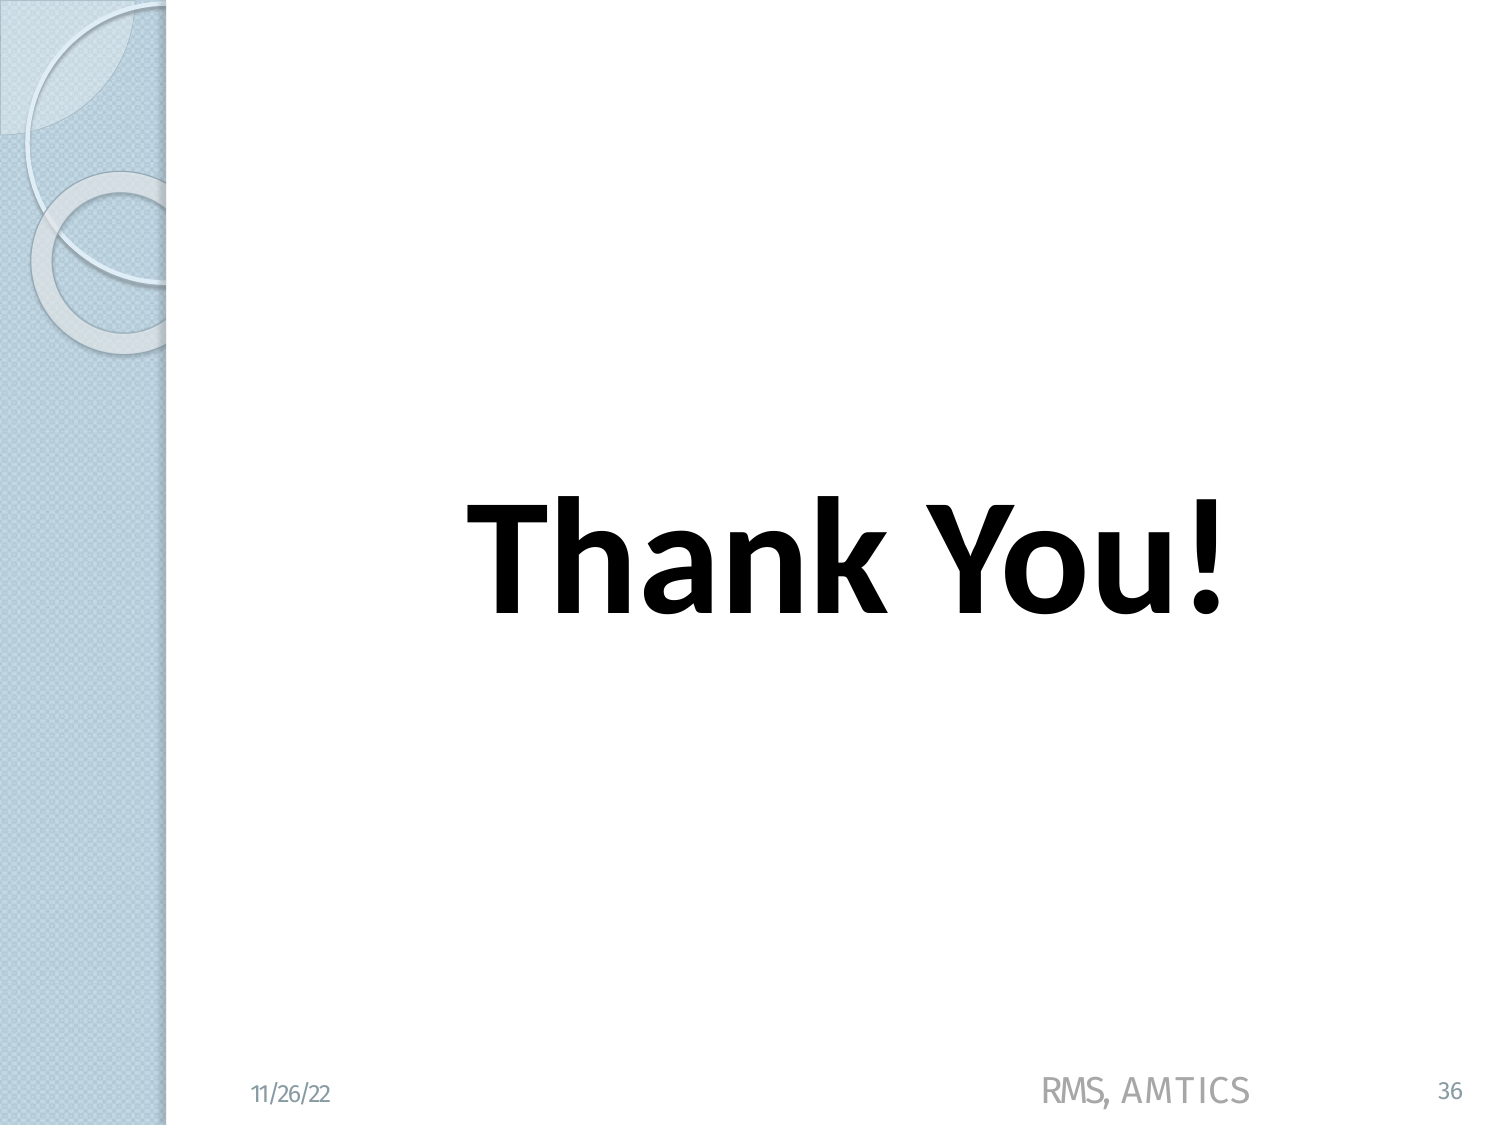

# Thank You!
RMS, AMTICS
36
11/26/22